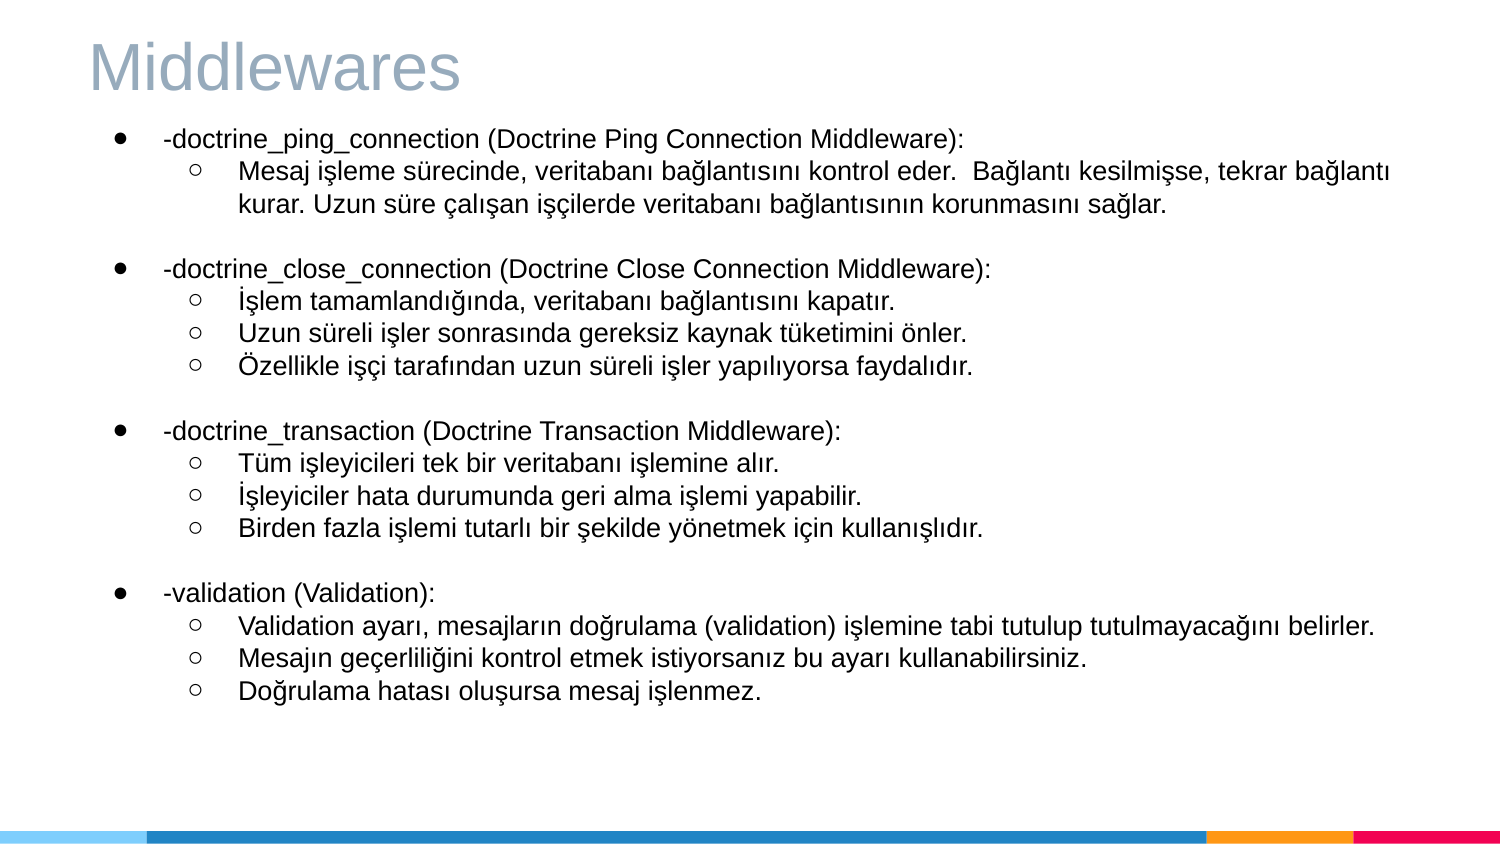

# Middlewares
-doctrine_ping_connection (Doctrine Ping Connection Middleware):
Mesaj işleme sürecinde, veritabanı bağlantısını kontrol eder.  Bağlantı kesilmişse, tekrar bağlantı kurar. Uzun süre çalışan işçilerde veritabanı bağlantısının korunmasını sağlar.

-doctrine_close_connection (Doctrine Close Connection Middleware):
İşlem tamamlandığında, veritabanı bağlantısını kapatır.
Uzun süreli işler sonrasında gereksiz kaynak tüketimini önler.
Özellikle işçi tarafından uzun süreli işler yapılıyorsa faydalıdır.

-doctrine_transaction (Doctrine Transaction Middleware):
Tüm işleyicileri tek bir veritabanı işlemine alır.
İşleyiciler hata durumunda geri alma işlemi yapabilir.
Birden fazla işlemi tutarlı bir şekilde yönetmek için kullanışlıdır.

-validation (Validation):
Validation ayarı, mesajların doğrulama (validation) işlemine tabi tutulup tutulmayacağını belirler.
Mesajın geçerliliğini kontrol etmek istiyorsanız bu ayarı kullanabilirsiniz.
Doğrulama hatası oluşursa mesaj işlenmez.